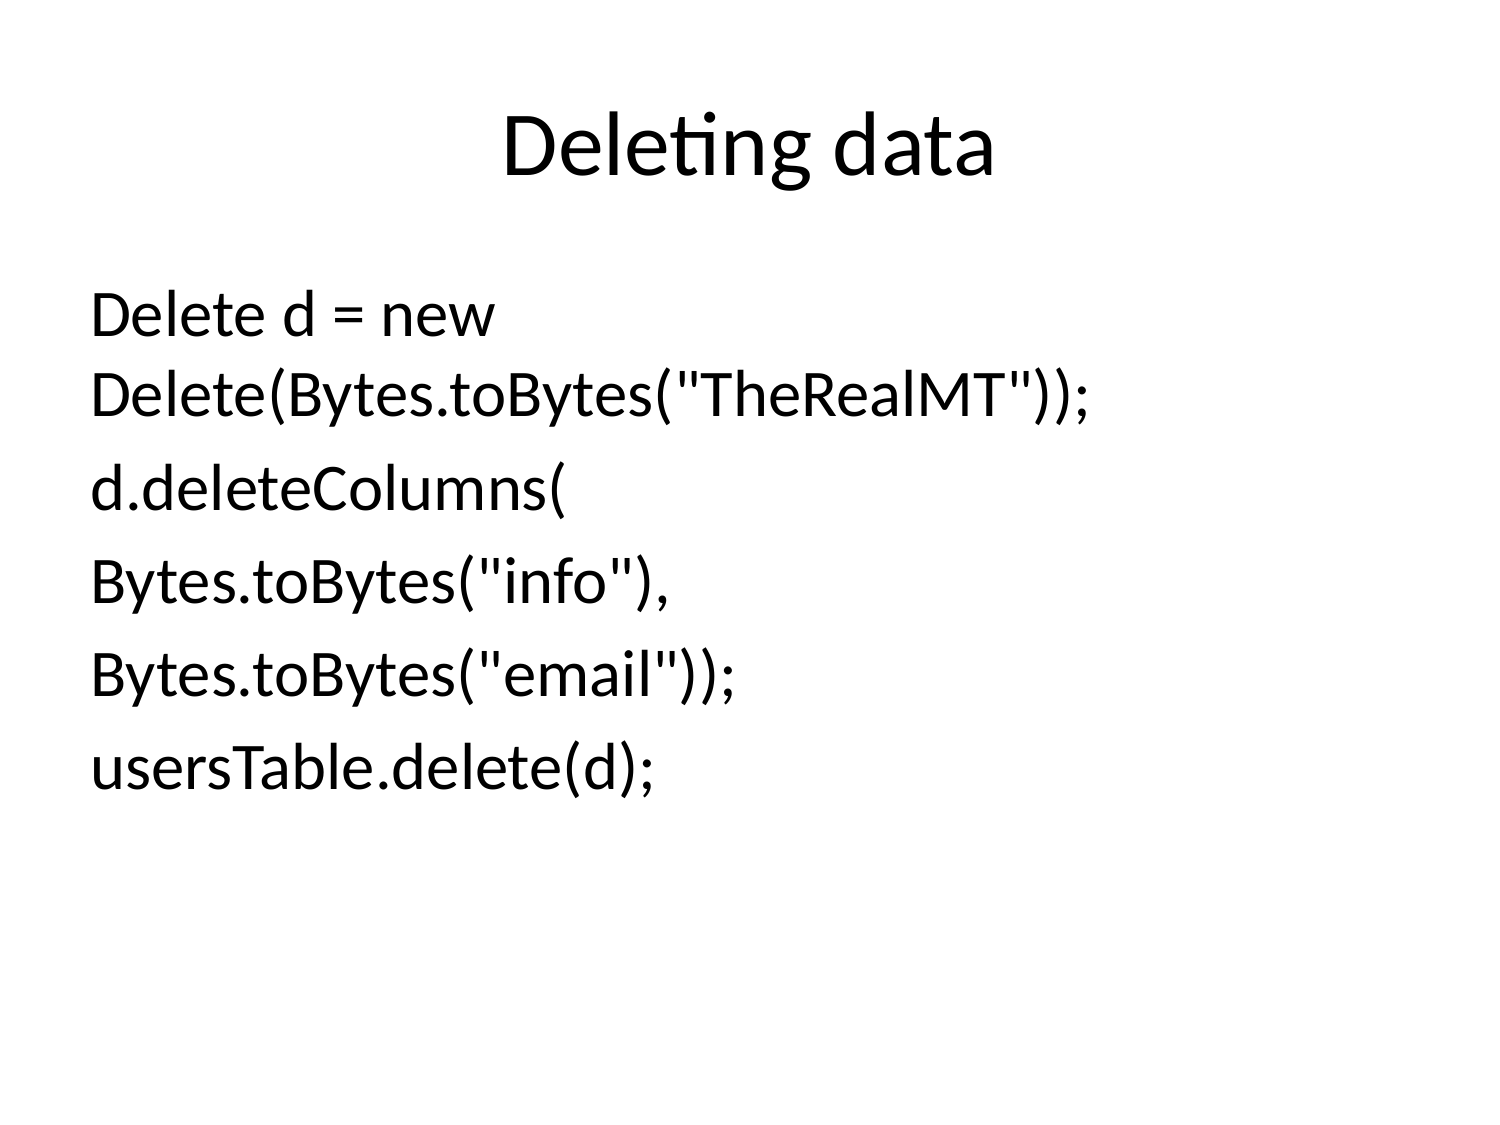

# Deleting data
Delete d = new    Delete(Bytes.toBytes("TheRealMT"));
d.deleteColumns(
Bytes.toBytes("info"),
Bytes.toBytes("email"));
usersTable.delete(d);